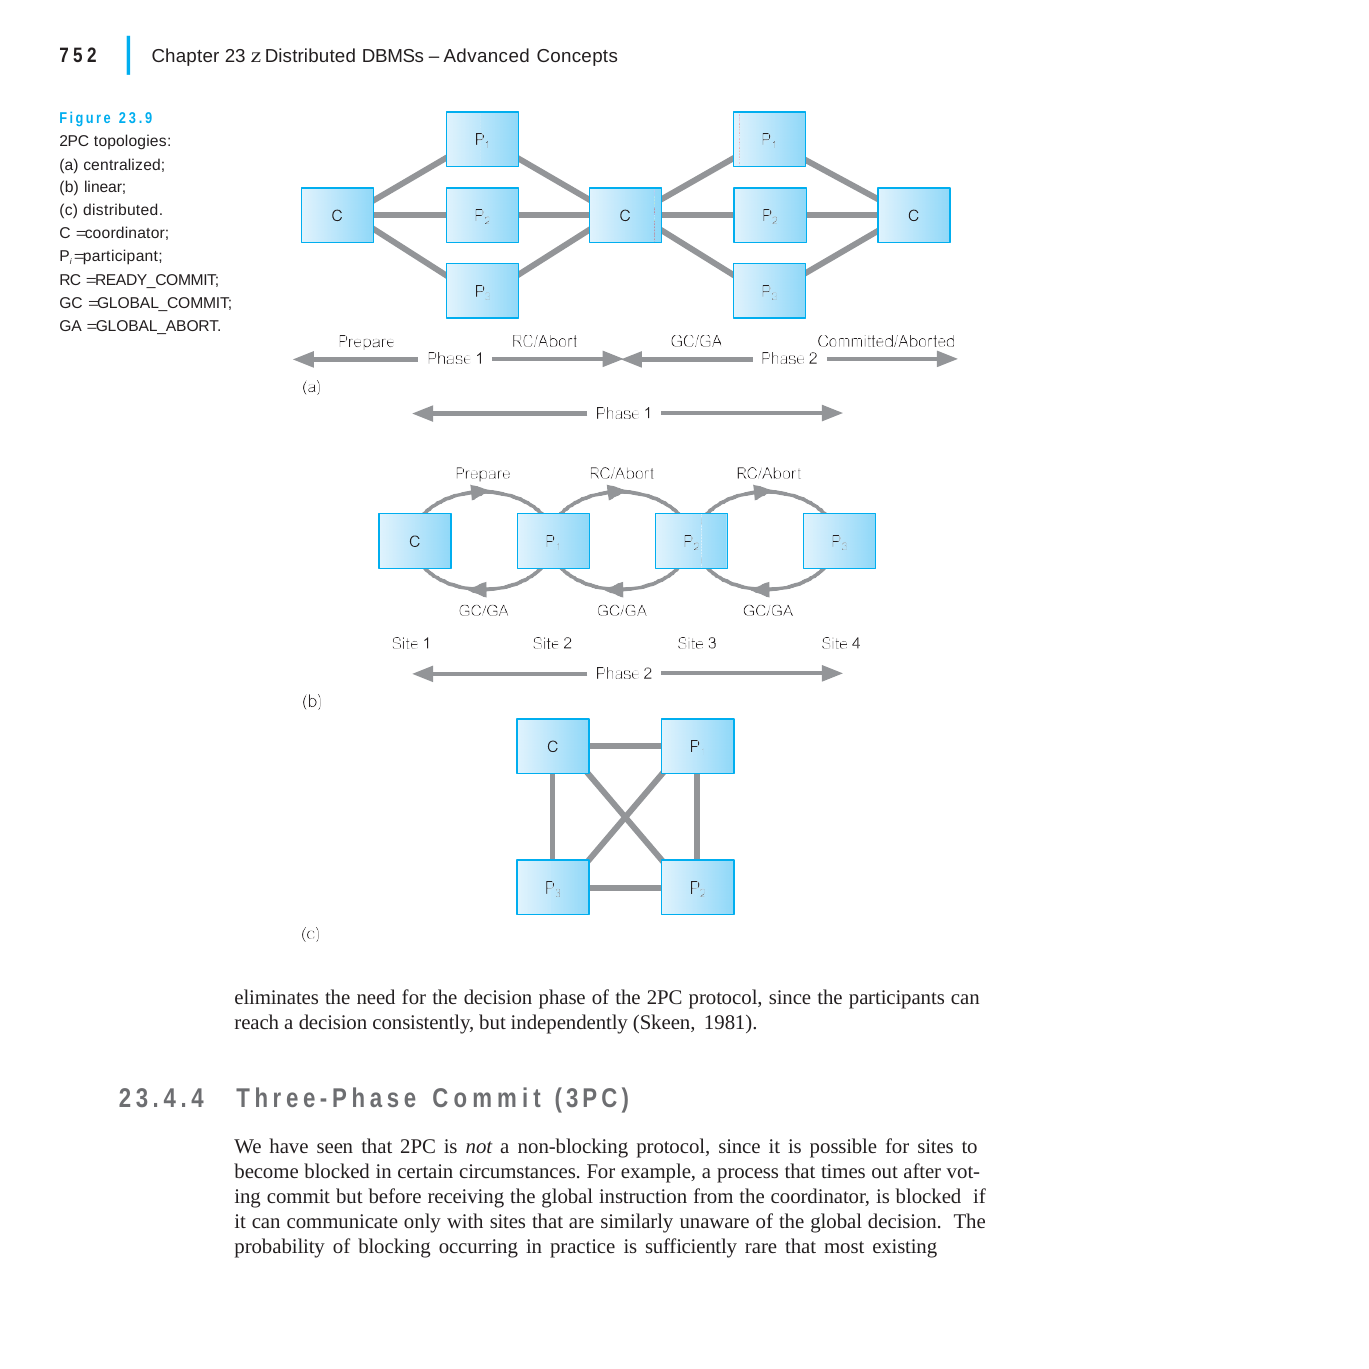

|
752	Chapter 23 z Distributed DBMSs – Advanced Concepts
Figure 23.9
2PC topologies:
(a) centralized;
(b) linear;
(c) distributed.  C = coordinator;  Pi = participant;
RC = READY_COMMIT;  GC = GLOBAL_COMMIT;  GA = GLOBAL_ABORT.

eliminates the need for the decision phase of the 2PC protocol, since the participants can  reach a decision consistently, but independently (Skeen, 1981).

23.4.4	Three-Phase Commit (3PC)
We have seen that 2PC is not a non-blocking protocol, since it is possible for sites to  become blocked in certain circumstances. For example, a process that times out after vot-  ing commit but before receiving the global instruction from the coordinator, is blocked  if it can communicate only with sites that are similarly unaware of the global decision.  The probability of blocking occurring in practice is sufficiently rare that most existing